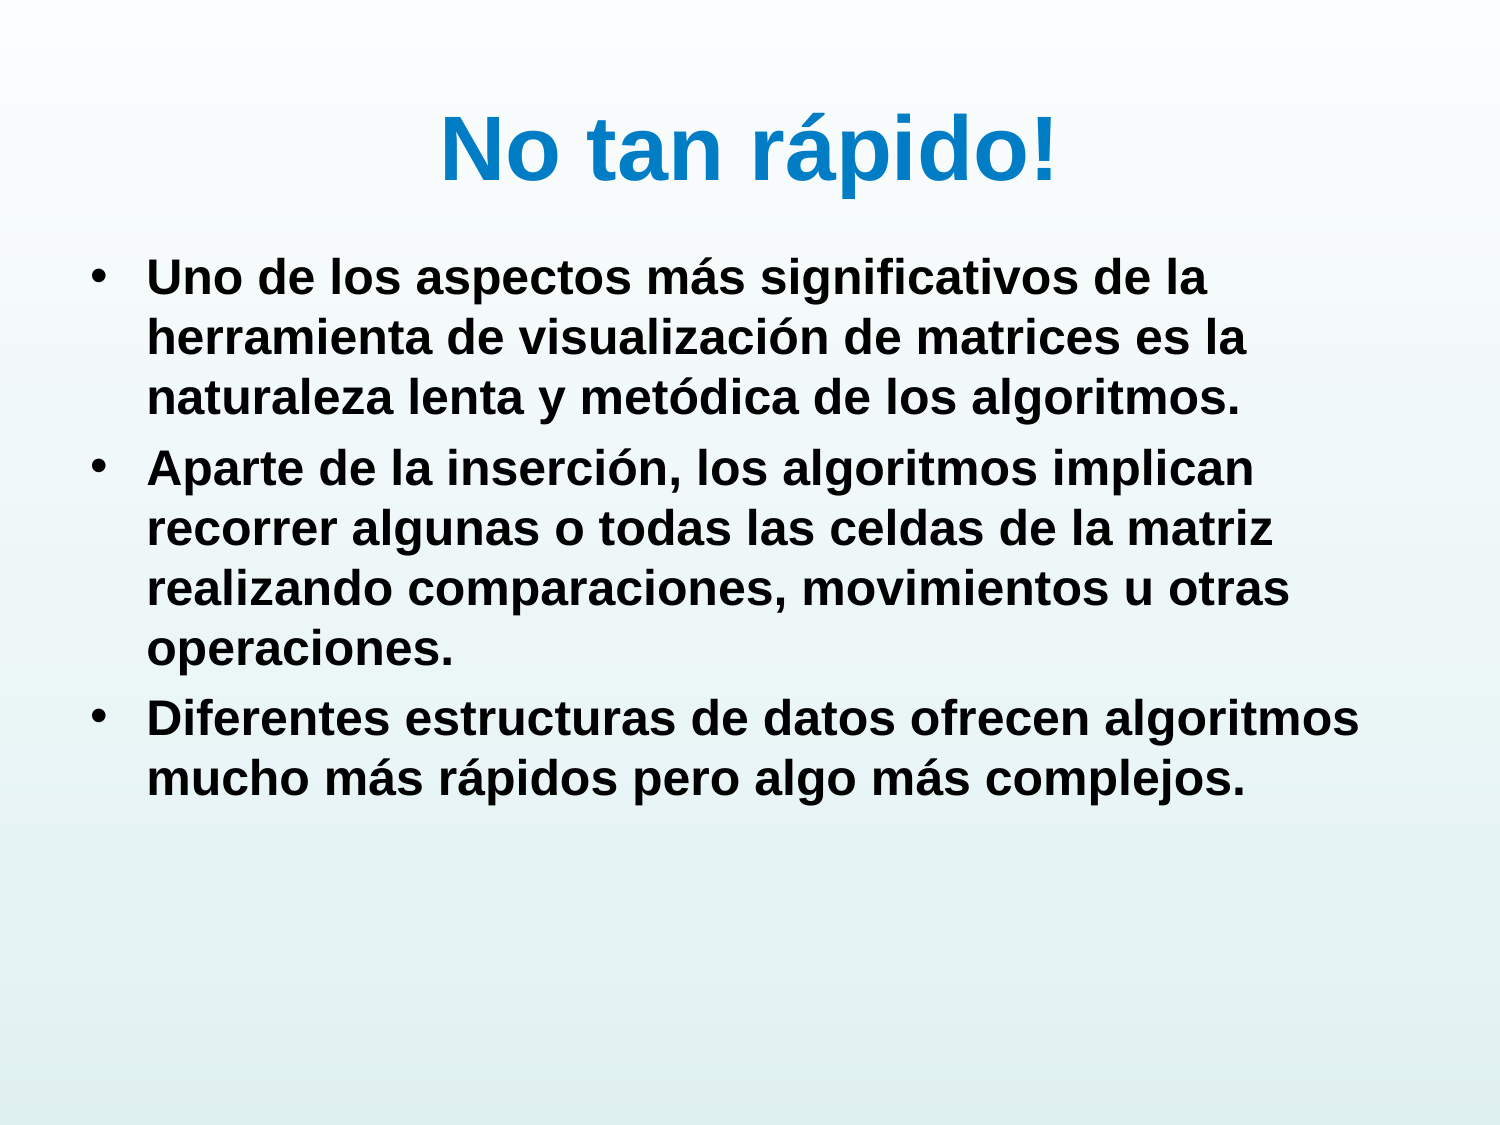

# No tan rápido!
Uno de los aspectos más significativos de la herramienta de visualización de matrices es la naturaleza lenta y metódica de los algoritmos.
Aparte de la inserción, los algoritmos implican recorrer algunas o todas las celdas de la matriz realizando comparaciones, movimientos u otras operaciones.
Diferentes estructuras de datos ofrecen algoritmos mucho más rápidos pero algo más complejos.